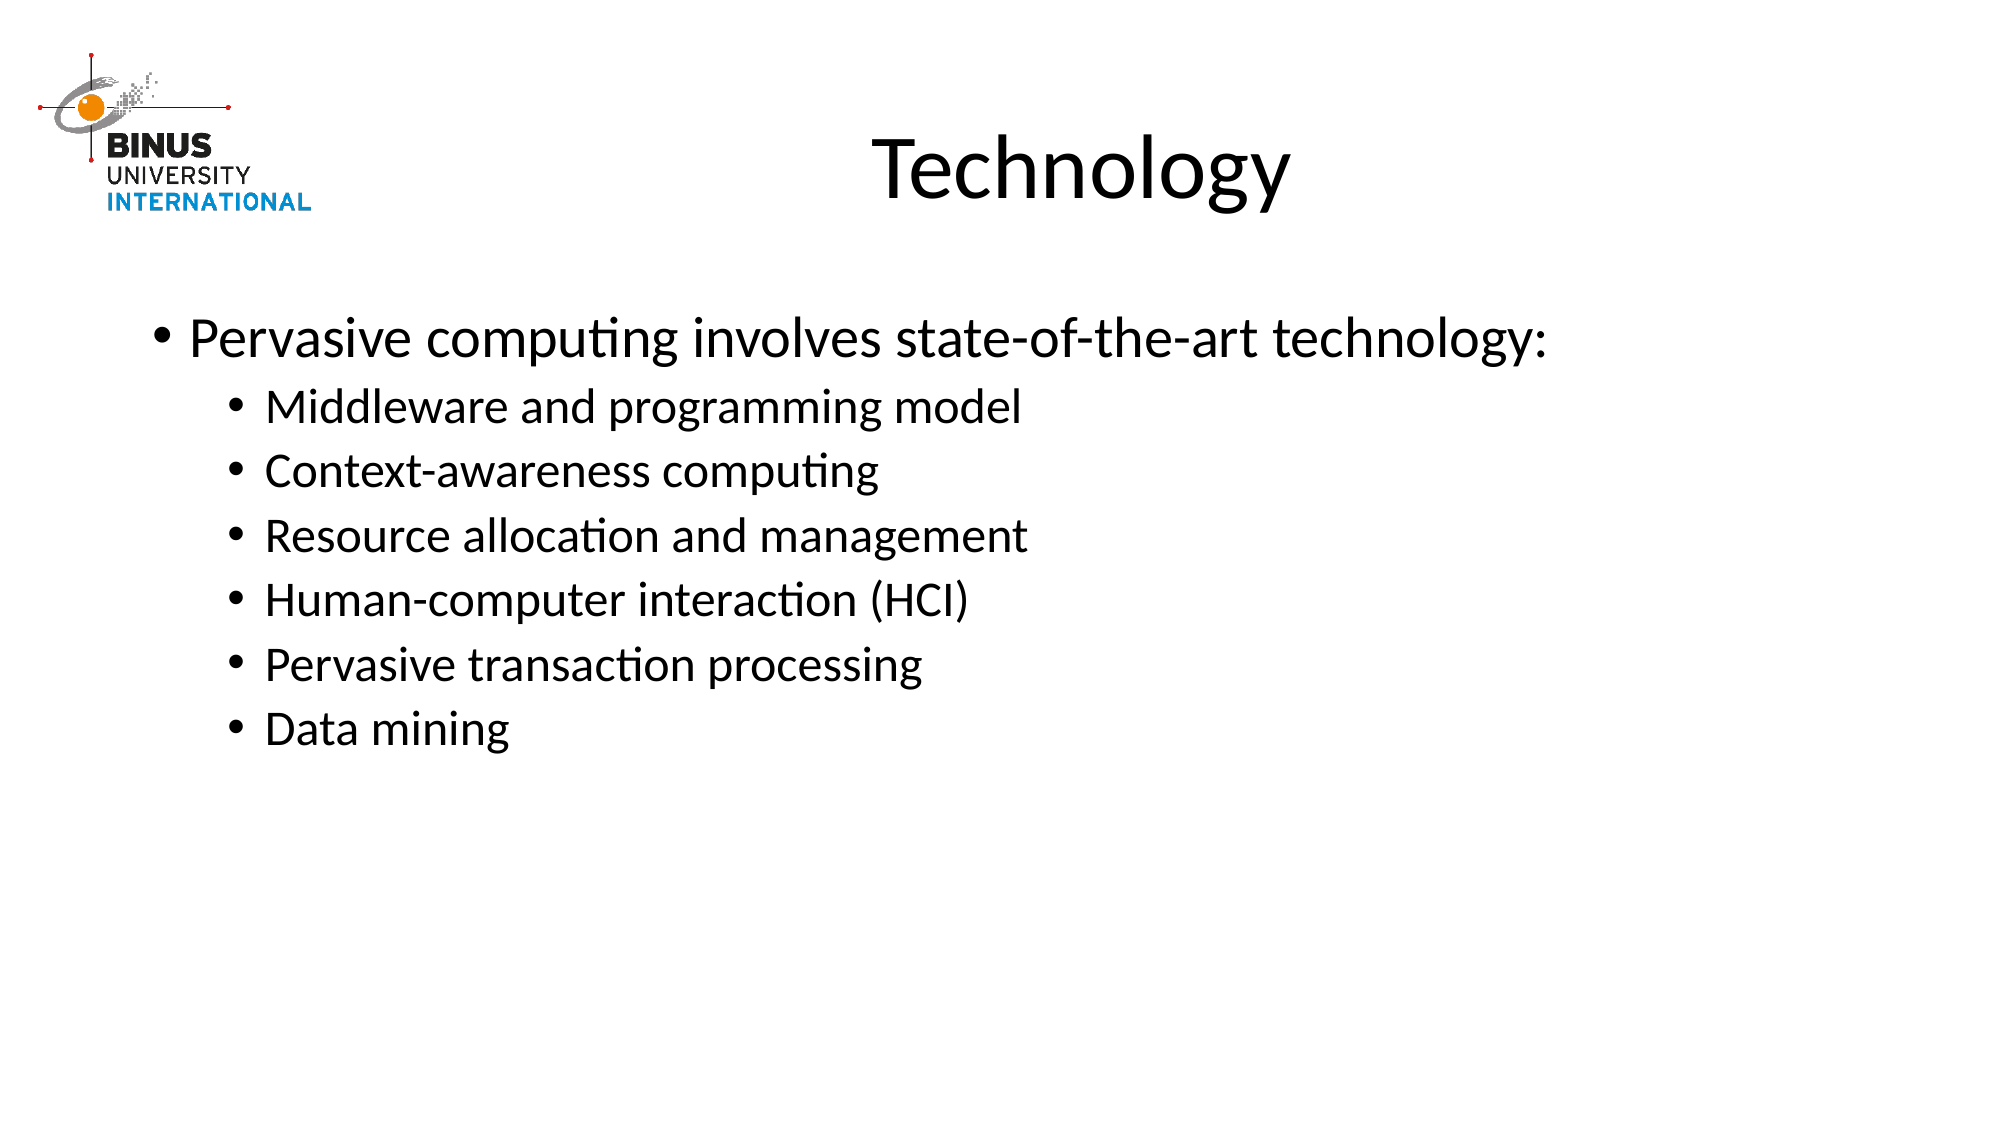

# Technology
Pervasive computing involves state-of-the-art technology:
Middleware and programming model
Context-awareness computing
Resource allocation and management
Human-computer interaction (HCI)
Pervasive transaction processing
Data mining